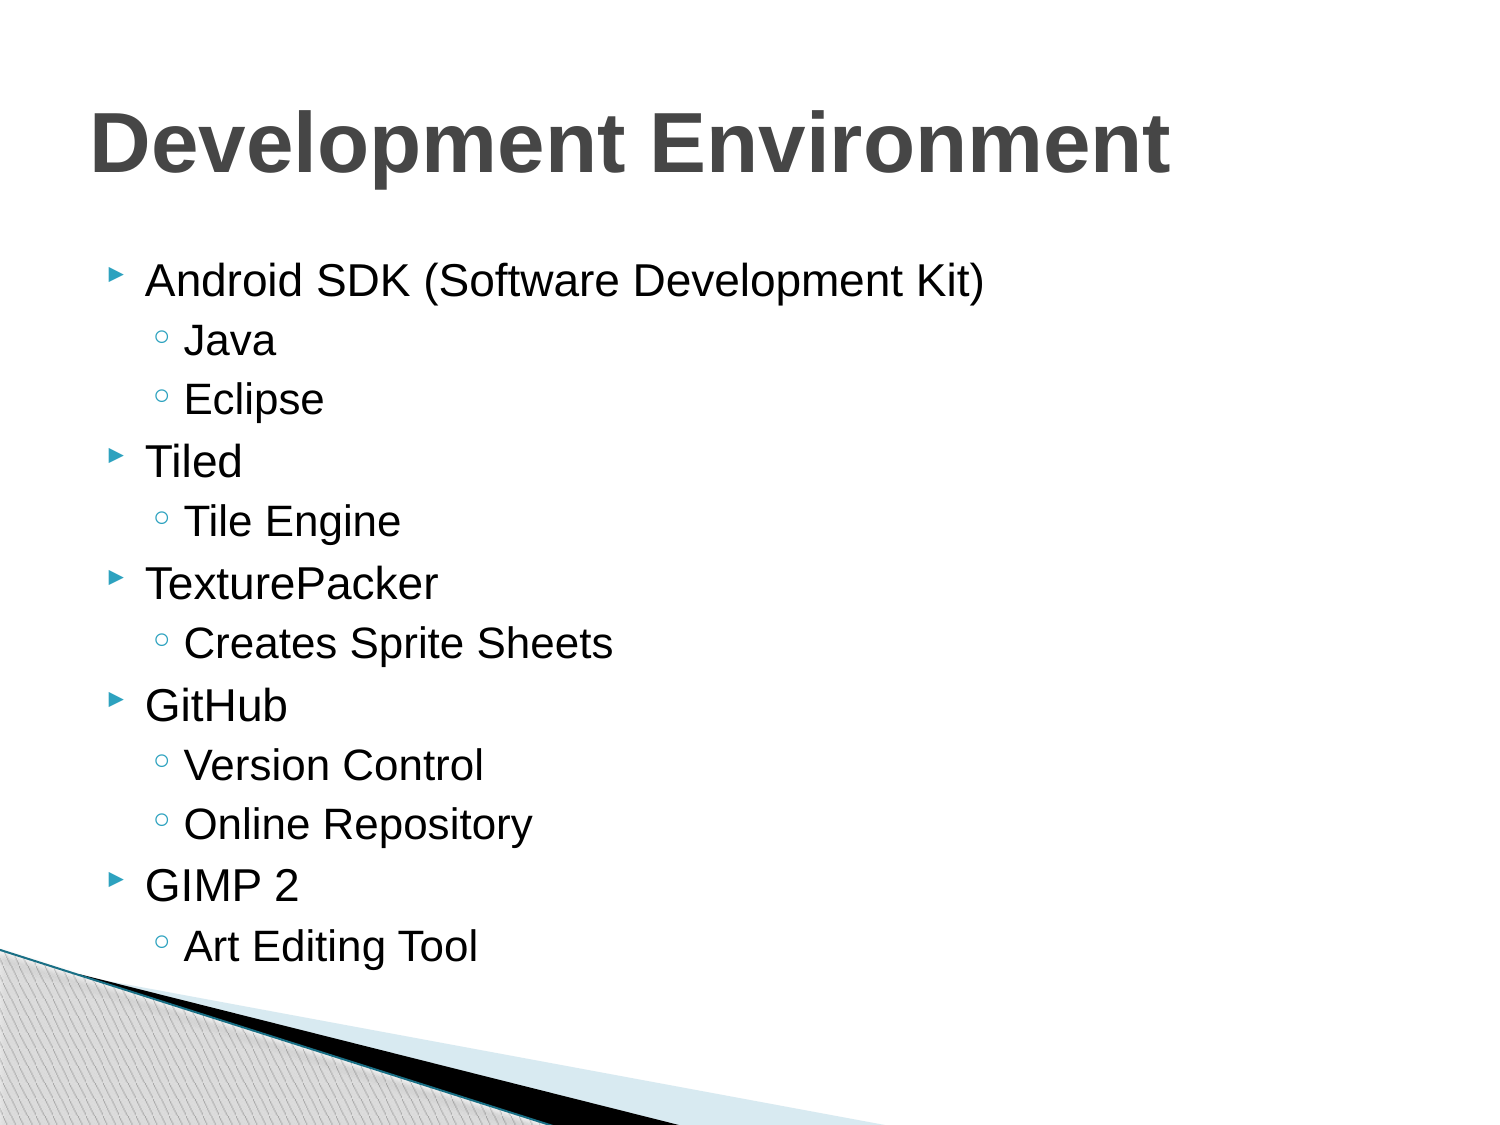

# Development Environment
Android SDK (Software Development Kit)
Java
Eclipse
Tiled
Tile Engine
TexturePacker
Creates Sprite Sheets
GitHub
Version Control
Online Repository
GIMP 2
Art Editing Tool